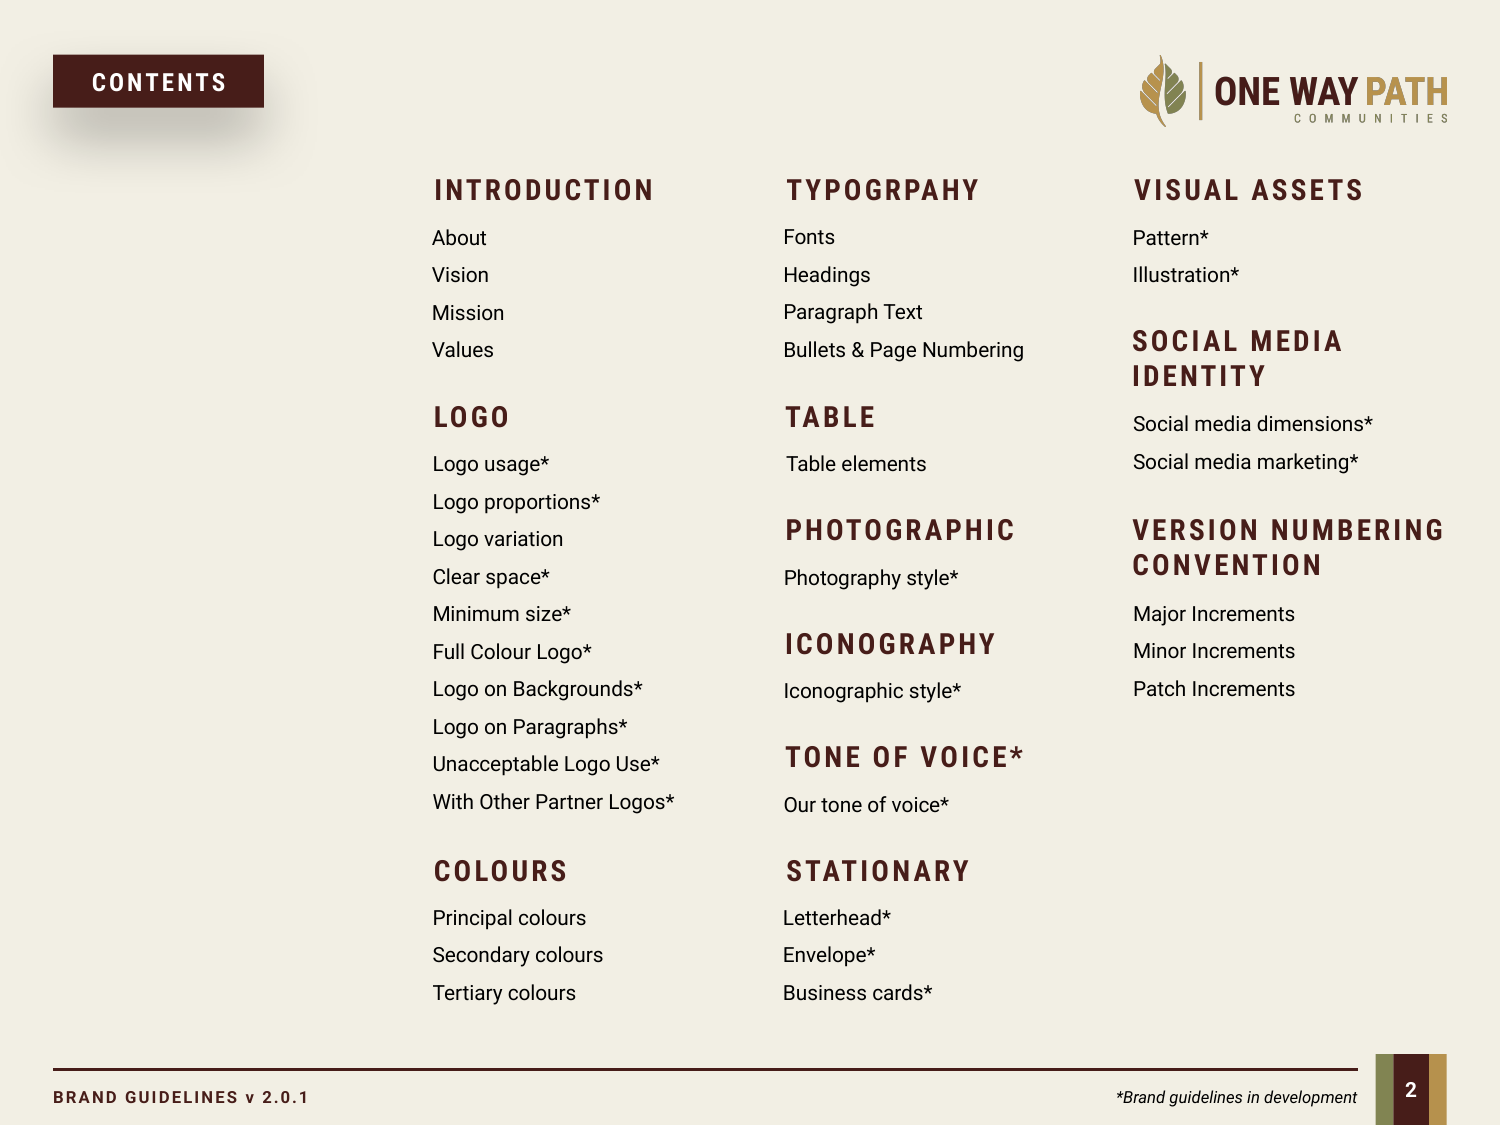

CONTENTS
INTRODUCTION
About
Vision
Mission
Values
LOGO
Logo usage*
Logo proportions*
Logo variation
Clear space*
Minimum size*
Full Colour Logo*
Logo on Backgrounds*
Logo on Paragraphs*
Unacceptable Logo Use*
With Other Partner Logos*
COLOURS
Principal colours
Secondary colours
Tertiary colours
TYPOGRPAHY
Fonts
Headings
Paragraph Text
Bullets & Page Numbering
TABLE
Table elements
PHOTOGRAPHIC
Photography style*
ICONOGRAPHY
Iconographic style*
TONE OF VOICE*
Our tone of voice*
STATIONARY
Letterhead*
Envelope*
Business cards*
VISUAL ASSETS
Pattern*
Illustration*
SOCIAL MEDIA IDENTITY
Social media dimensions*
Social media marketing*
VERSION NUMBERING CONVENTION
Major Increments
Minor Increments
Patch Increments
2
*Brand guidelines in development